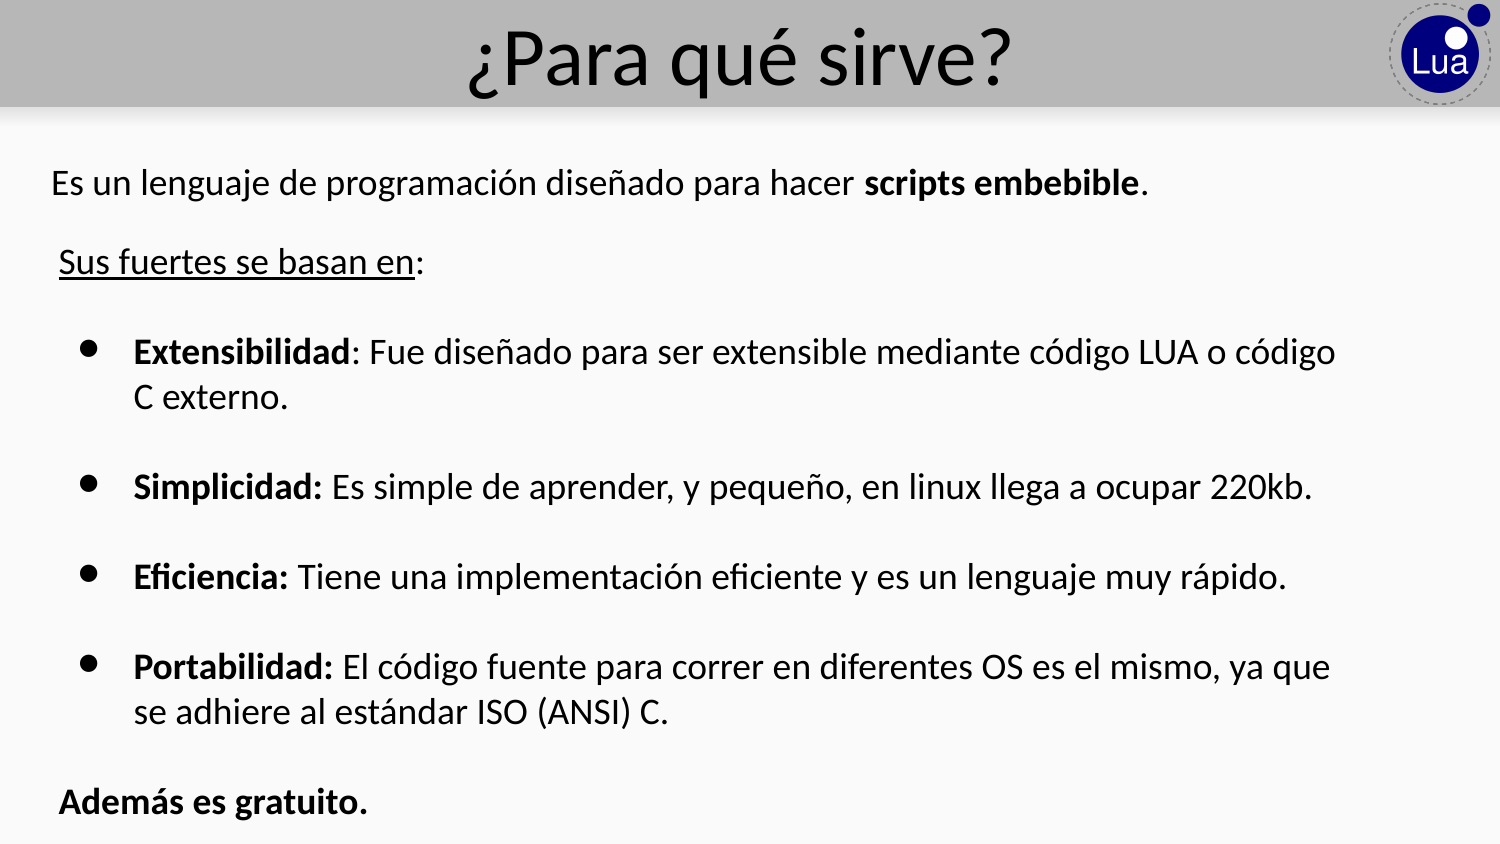

# ¿Para qué sirve?
Es un lenguaje de programación diseñado para hacer scripts embebible.
Sus fuertes se basan en:

Extensibilidad: Fue diseñado para ser extensible mediante código LUA o código C externo.

Simplicidad: Es simple de aprender, y pequeño, en linux llega a ocupar 220kb.

Eficiencia: Tiene una implementación eficiente y es un lenguaje muy rápido.

Portabilidad: El código fuente para correr en diferentes OS es el mismo, ya que se adhiere al estándar ISO (ANSI) C.

Además es gratuito.